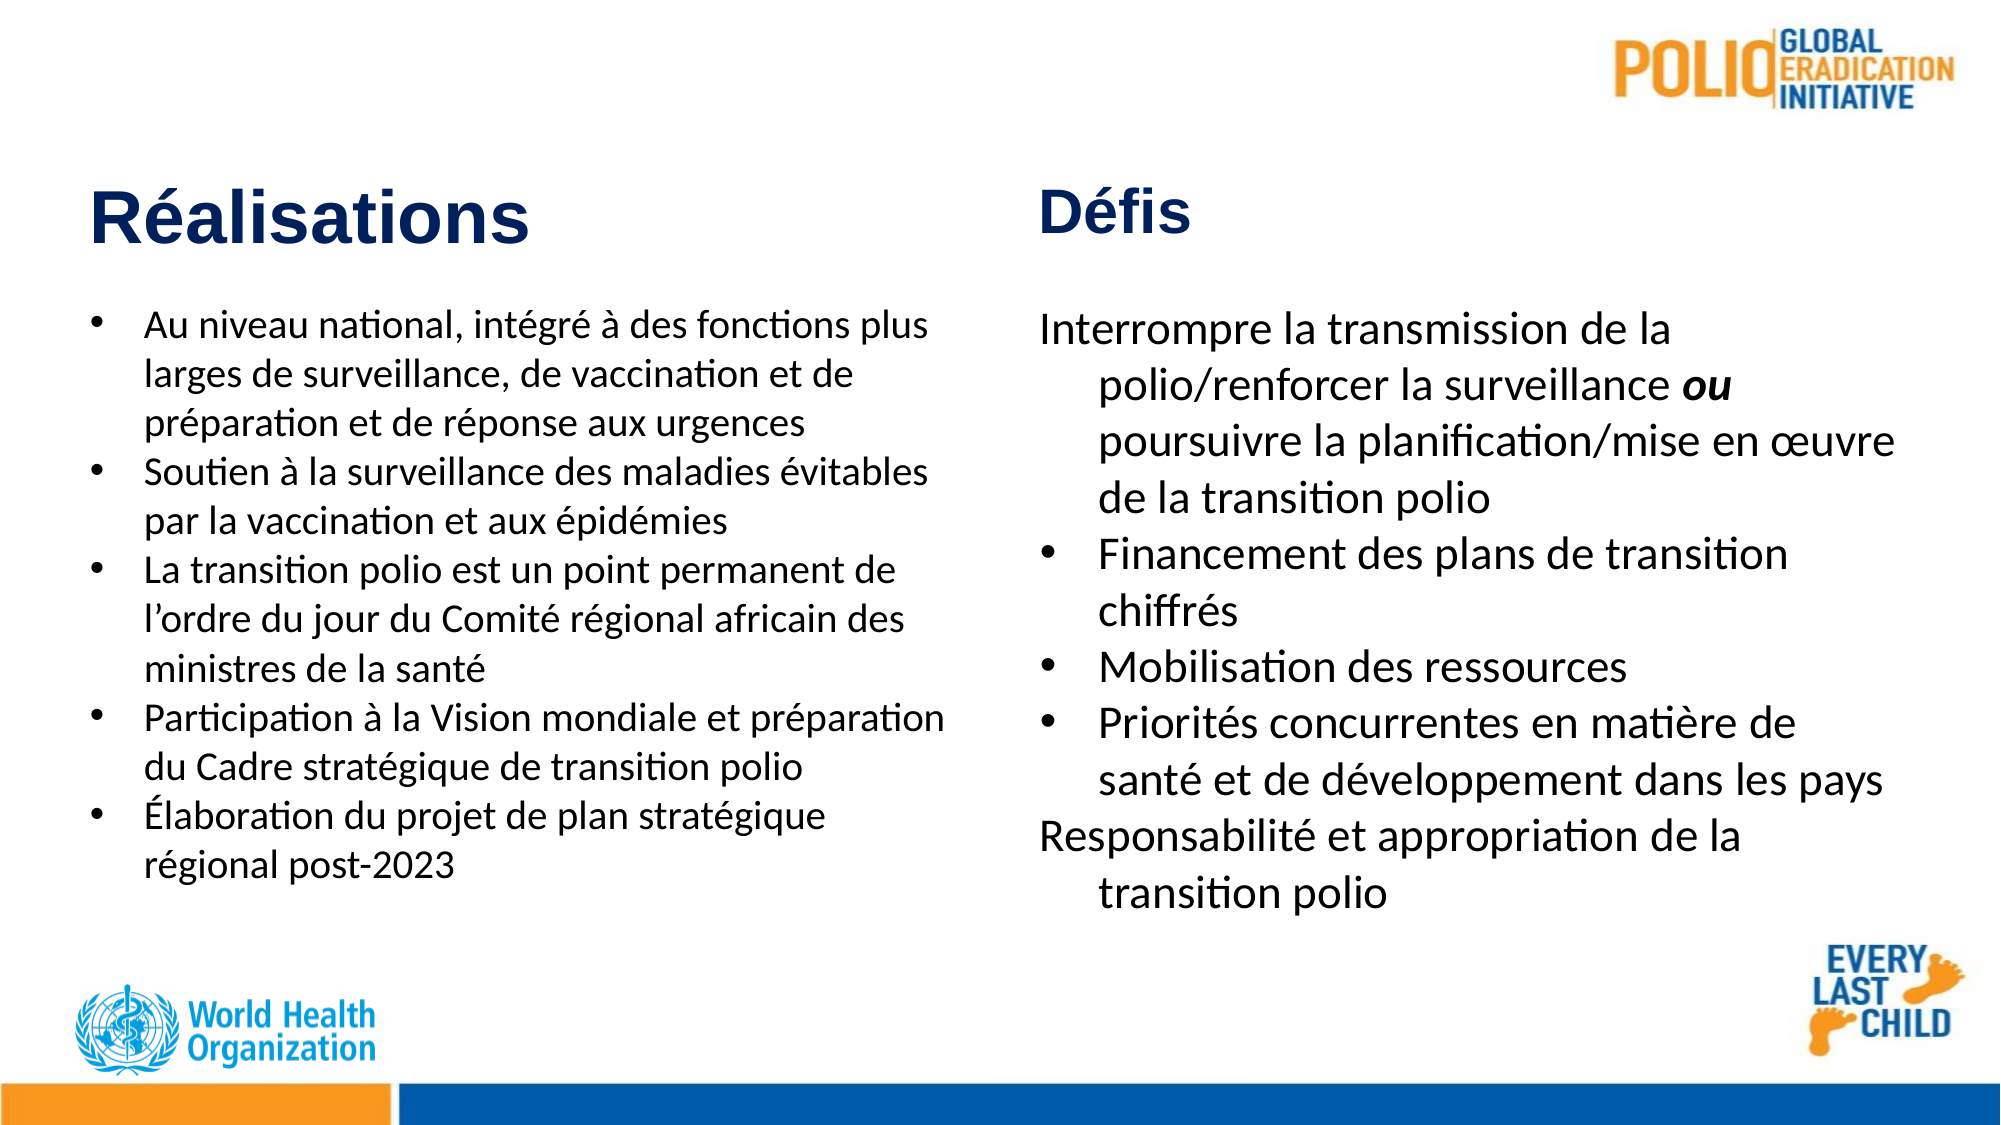

Réalisations
Défis

Au niveau national, intégré à des fonctions plus larges de surveillance, de vaccination et de préparation et de réponse aux urgences
Soutien à la surveillance des maladies évitables par la vaccination et aux épidémies
La transition polio est un point permanent de l’ordre du jour du Comité régional africain des ministres de la santé
Participation à la Vision mondiale et préparation du Cadre stratégique de transition polio
Élaboration du projet de plan stratégique régional post-2023
Interrompre la transmission de la polio/renforcer la surveillance ou poursuivre la planification/mise en œuvre de la transition polio
Financement des plans de transition chiffrés
Mobilisation des ressources
Priorités concurrentes en matière de santé et de développement dans les pays
Responsabilité et appropriation de la transition polio